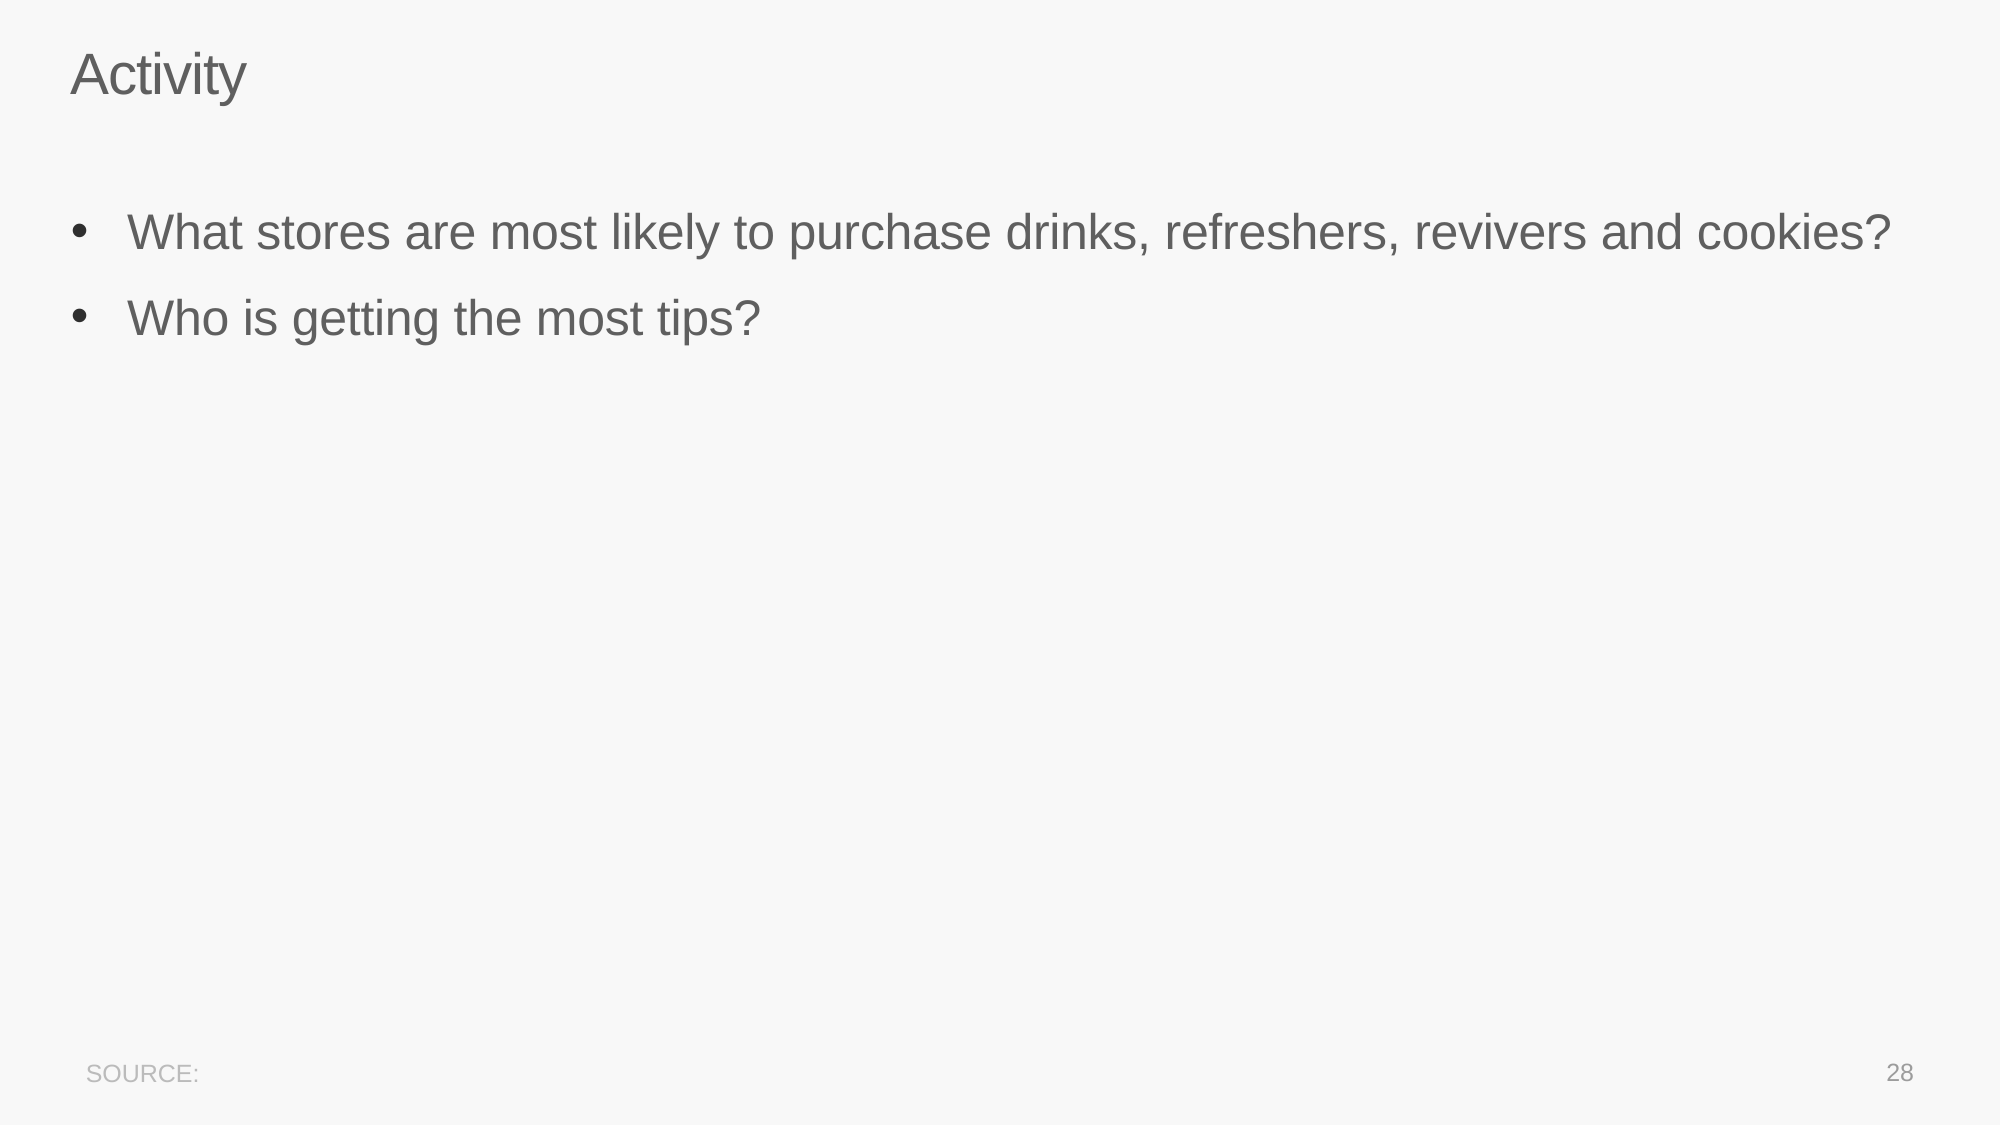

# Activity
What stores are most likely to purchase drinks, refreshers, revivers and cookies?
Who is getting the most tips?
28
SOURCE: